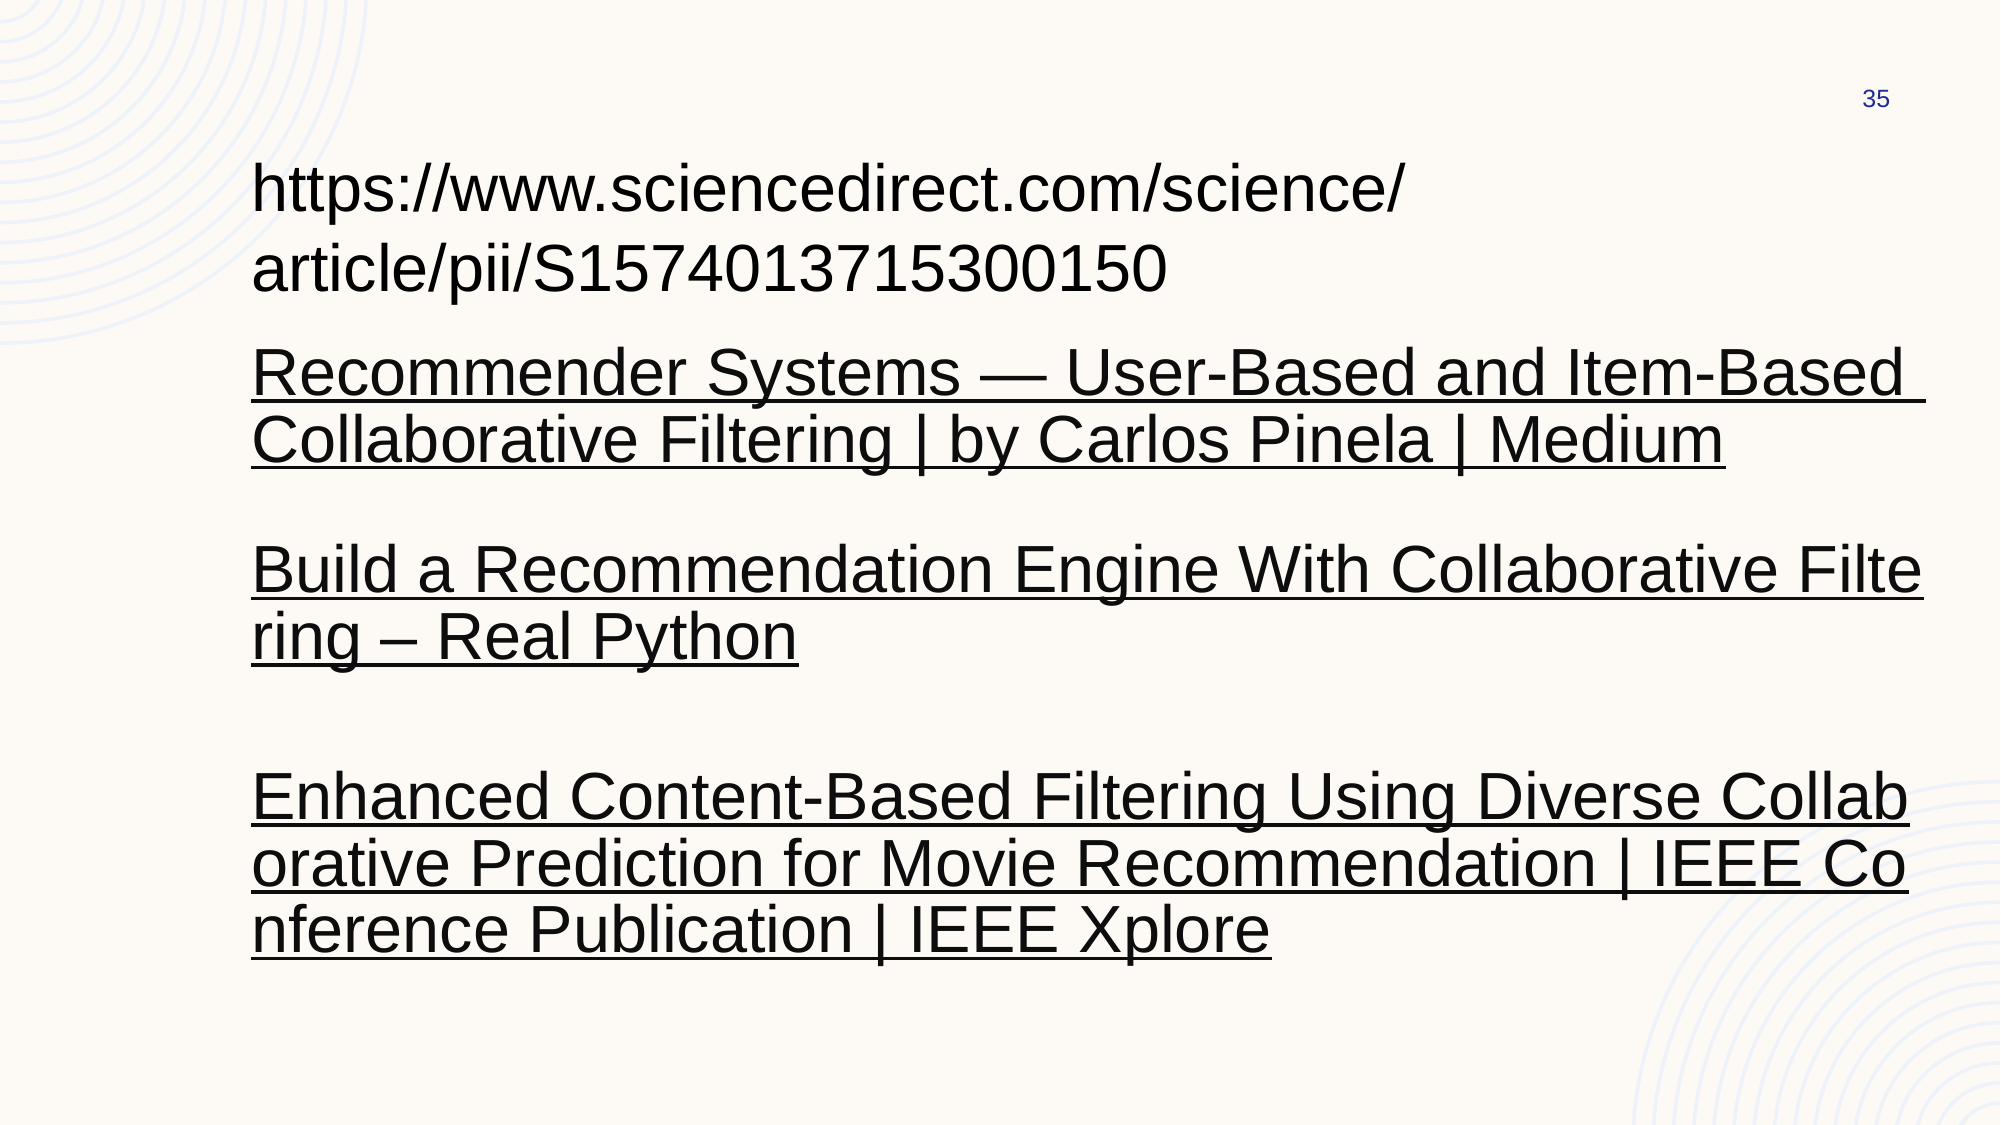

35
https://www.sciencedirect.com/science/article/pii/S1574013715300150
Recommender Systems — User-Based and Item-Based Collaborative Filtering | by Carlos Pinela | Medium
Build a Recommendation Engine With Collaborative Filtering – Real Python

Enhanced Content-Based Filtering Using Diverse Collaborative Prediction for Movie Recommendation | IEEE Conference Publication | IEEE Xplore